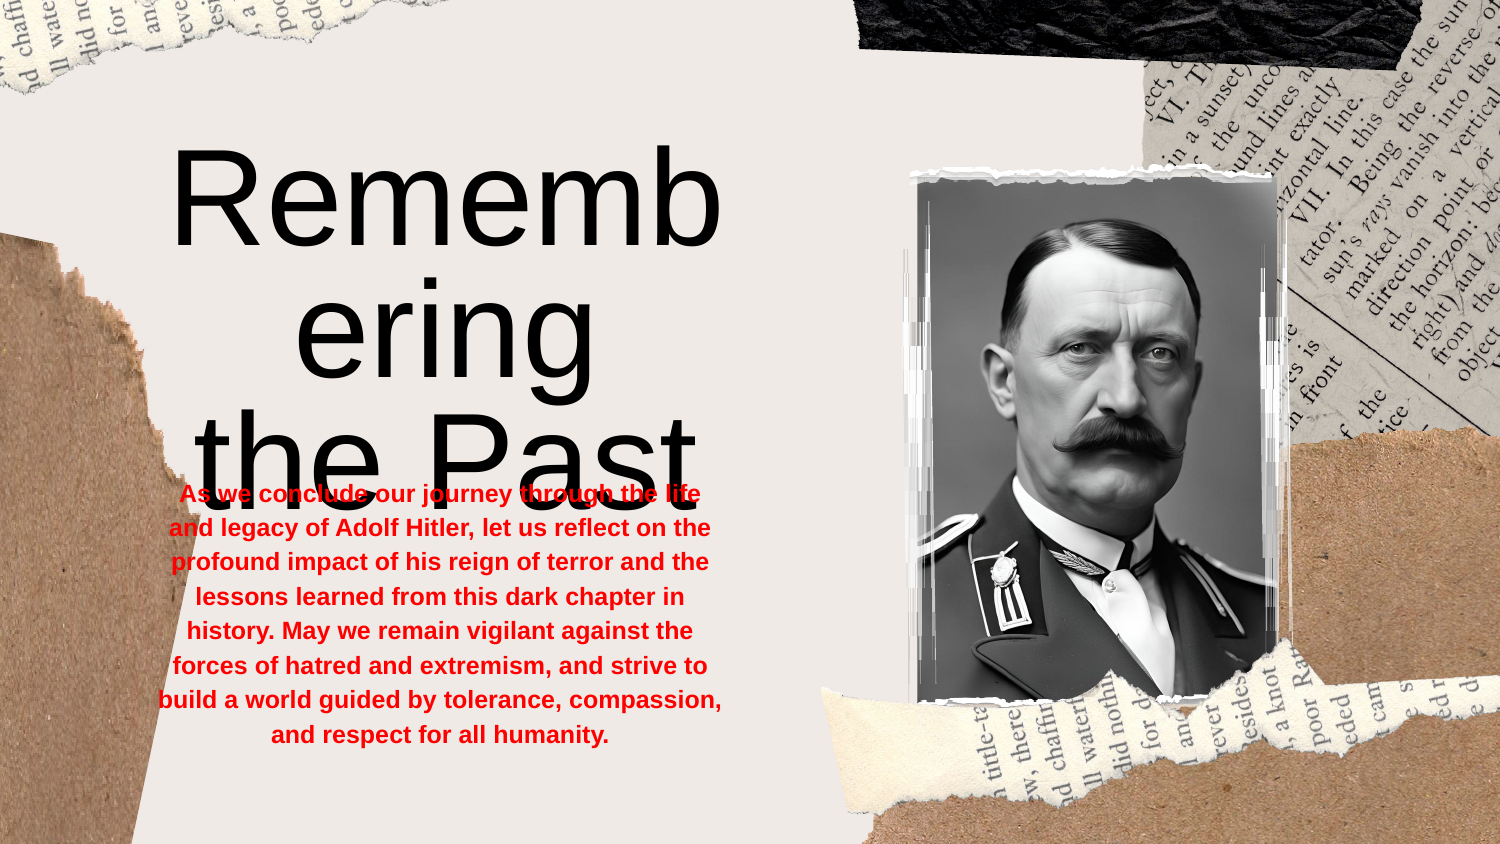

Remembering
the Past
As we conclude our journey through the life and legacy of Adolf Hitler, let us reflect on the profound impact of his reign of terror and the lessons learned from this dark chapter in history. May we remain vigilant against the forces of hatred and extremism, and strive to build a world guided by tolerance, compassion, and respect for all humanity.